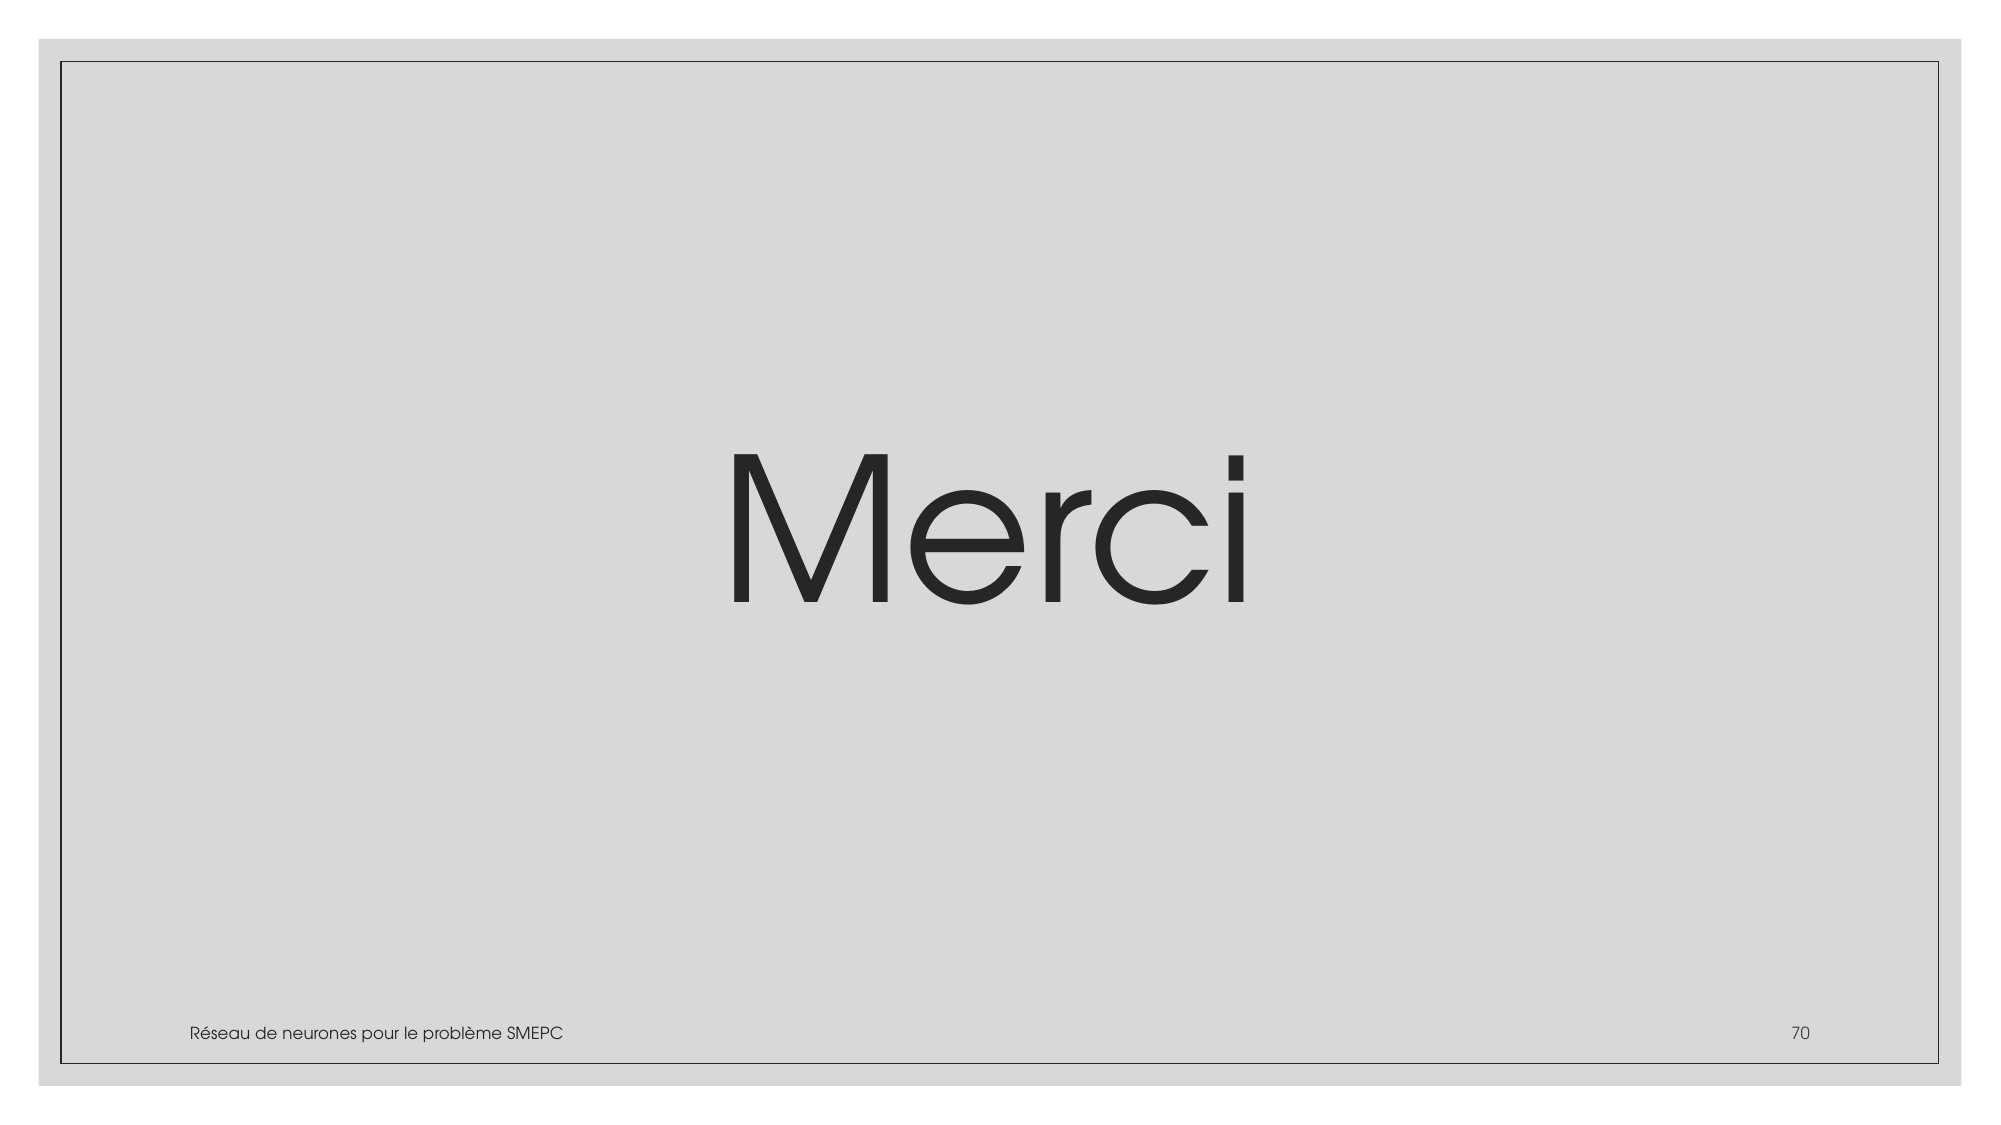

# Merci
Réseau de neurones pour le problème SMEPC
70